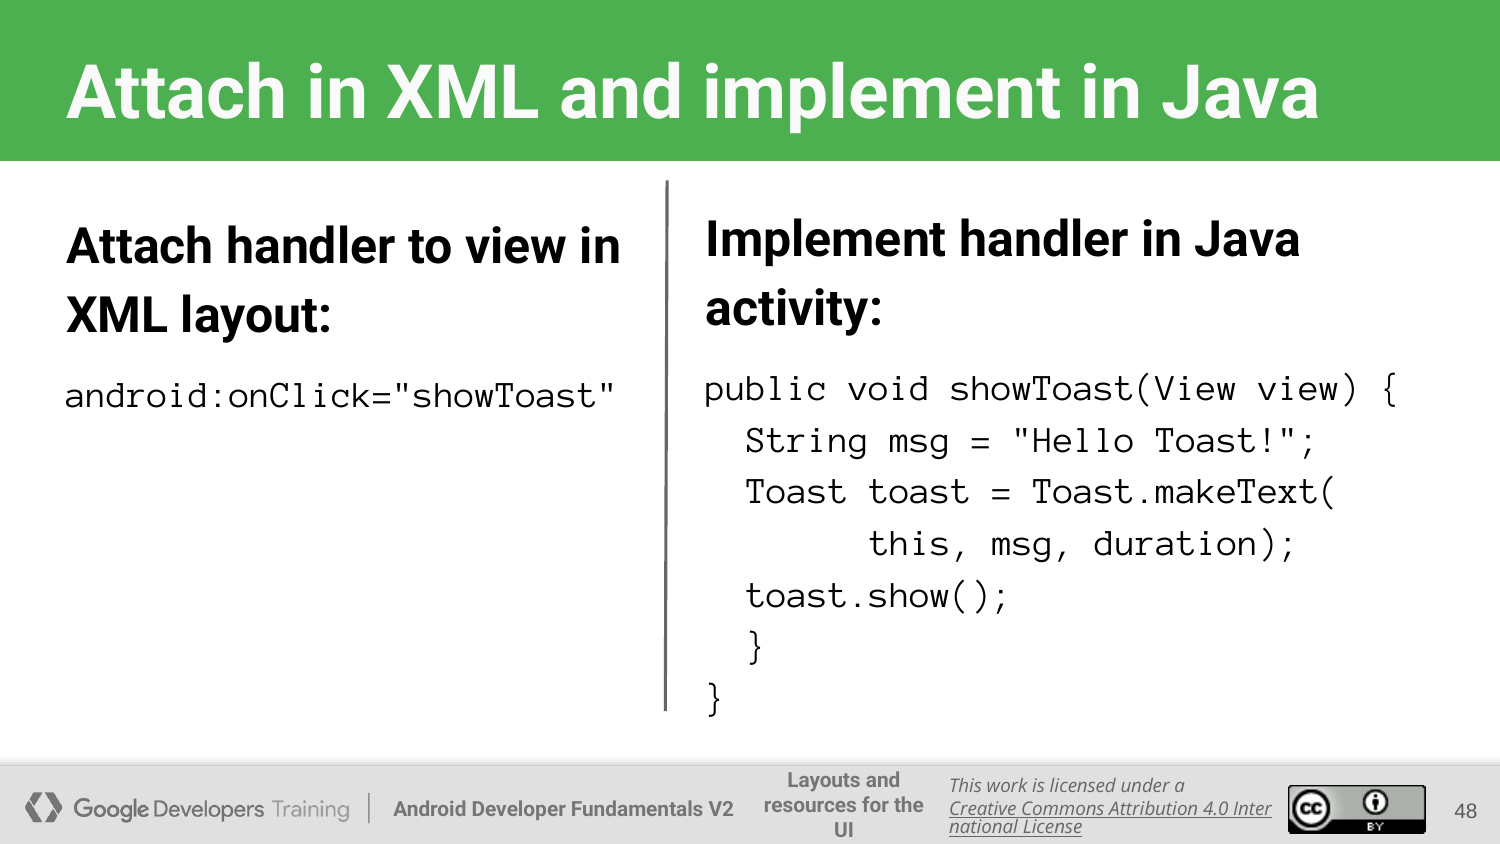

# Attach in XML and implement in Java
Implement handler in Java activity:
public void showToast(View view) {
  String msg = "Hello Toast!";
  Toast toast = Toast.makeText(
        this, msg, duration);
  toast.show();
  }
}

Attach handler to view in XML layout:
android:onClick="showToast"

48